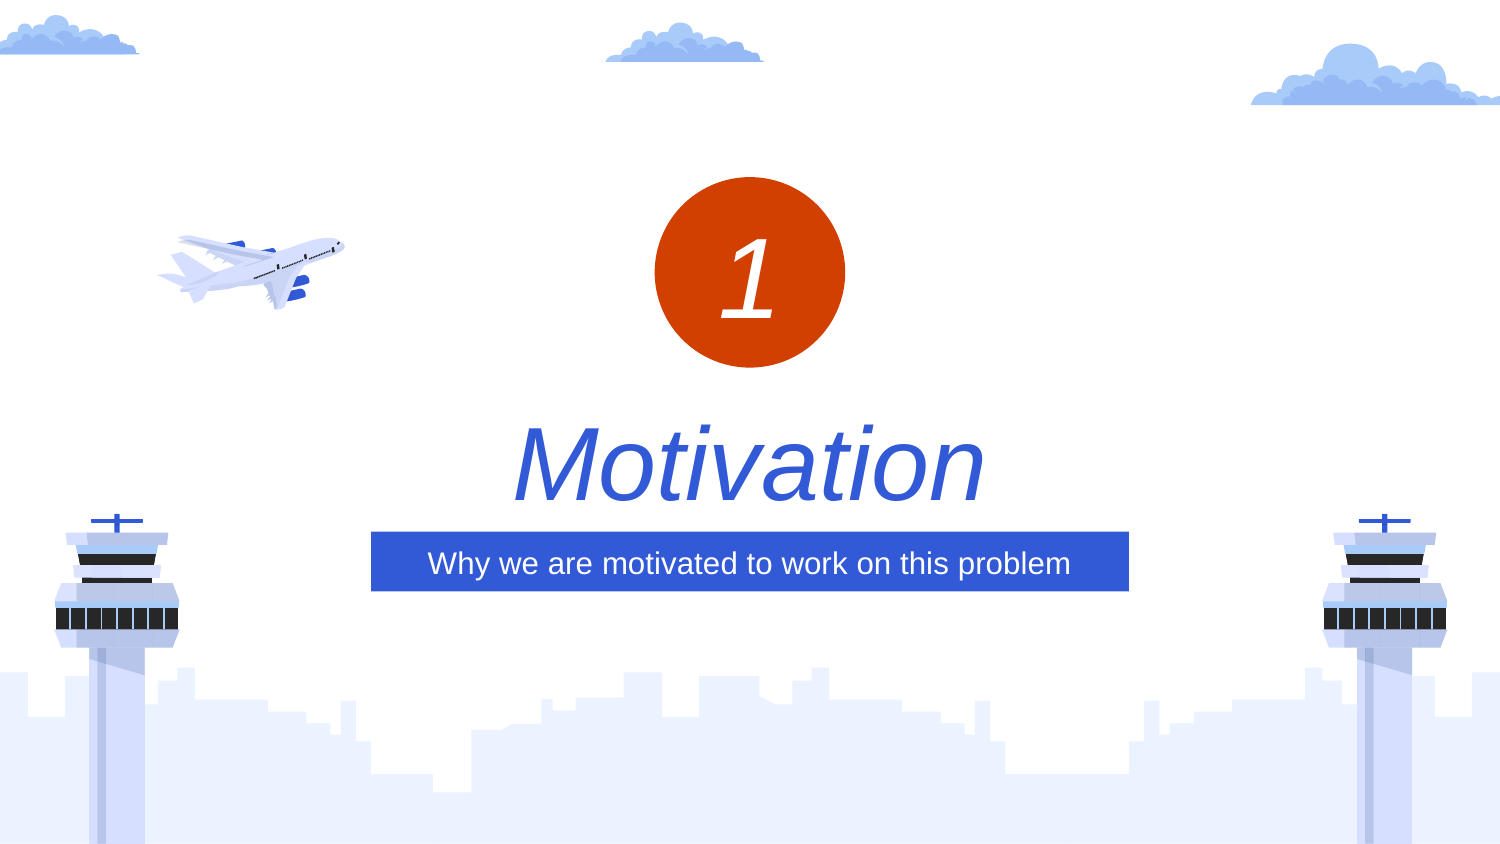

1

# Motivation
Why we are motivated to work on this problem